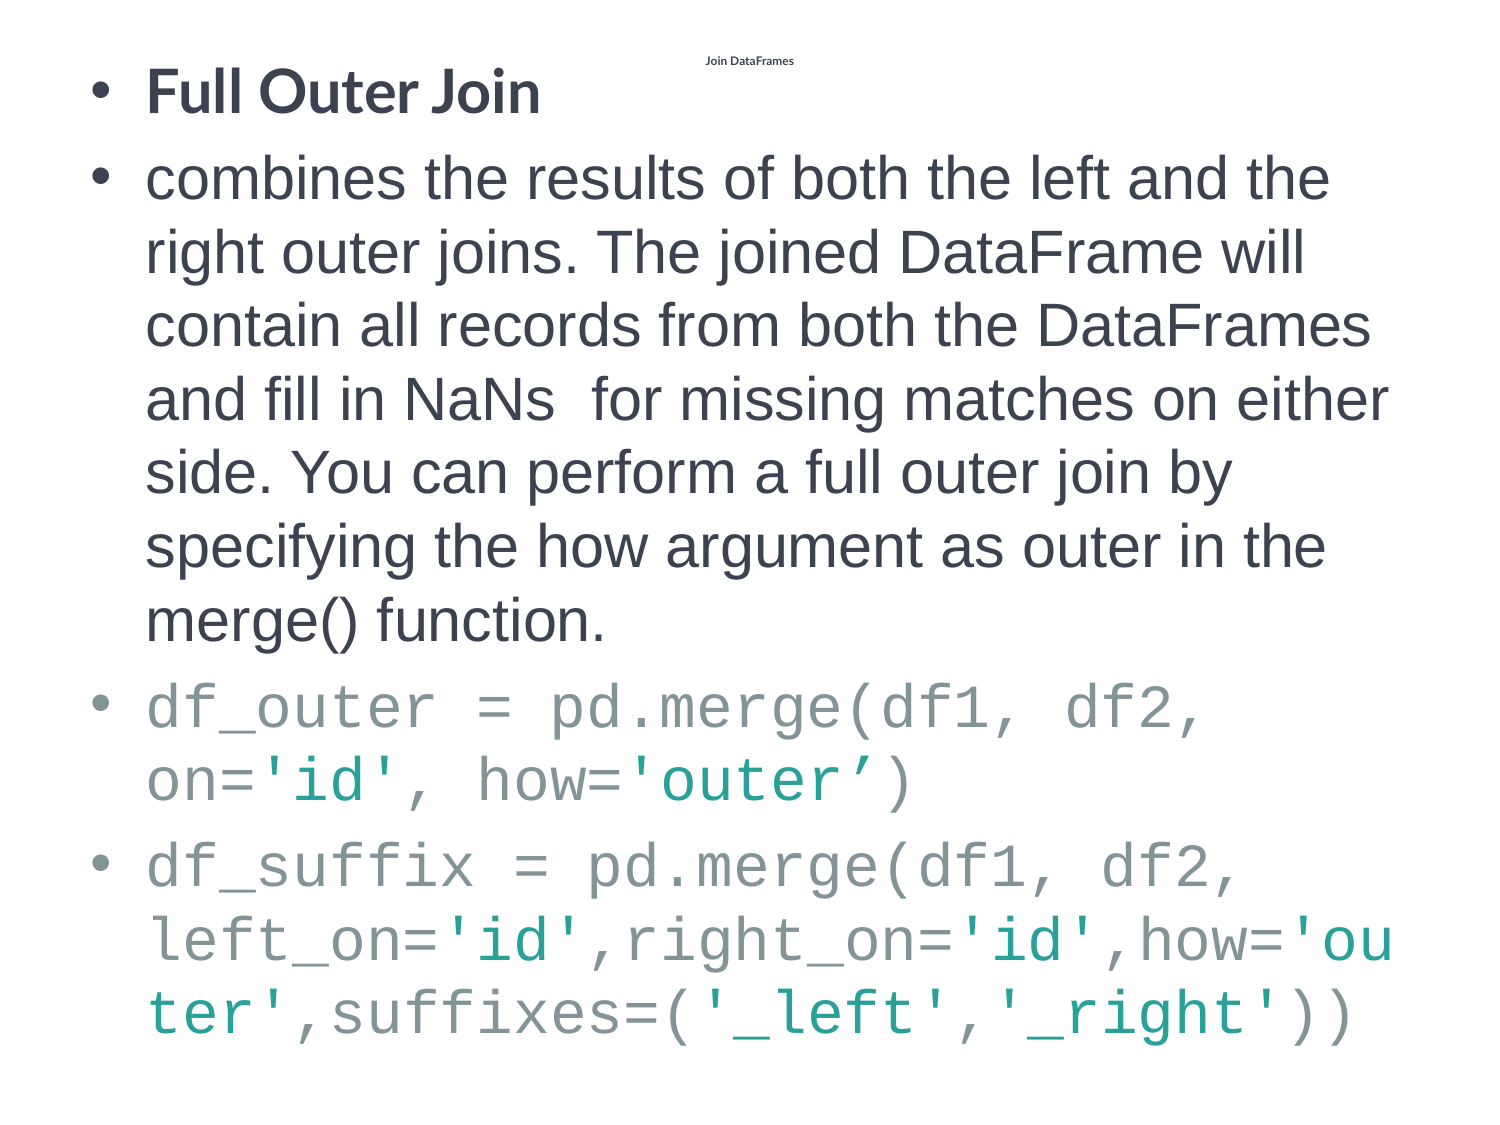

# Join DataFrames
Full Outer Join
combines the results of both the left and the right outer joins. The joined DataFrame will contain all records from both the DataFrames and fill in NaNs  for missing matches on either side. You can perform a full outer join by specifying the how argument as outer in the merge() function.
df_outer = pd.merge(df1, df2, on='id', how='outer’)
df_suffix = pd.merge(df1, df2, left_on='id',right_on='id',how='outer',suffixes=('_left','_right'))